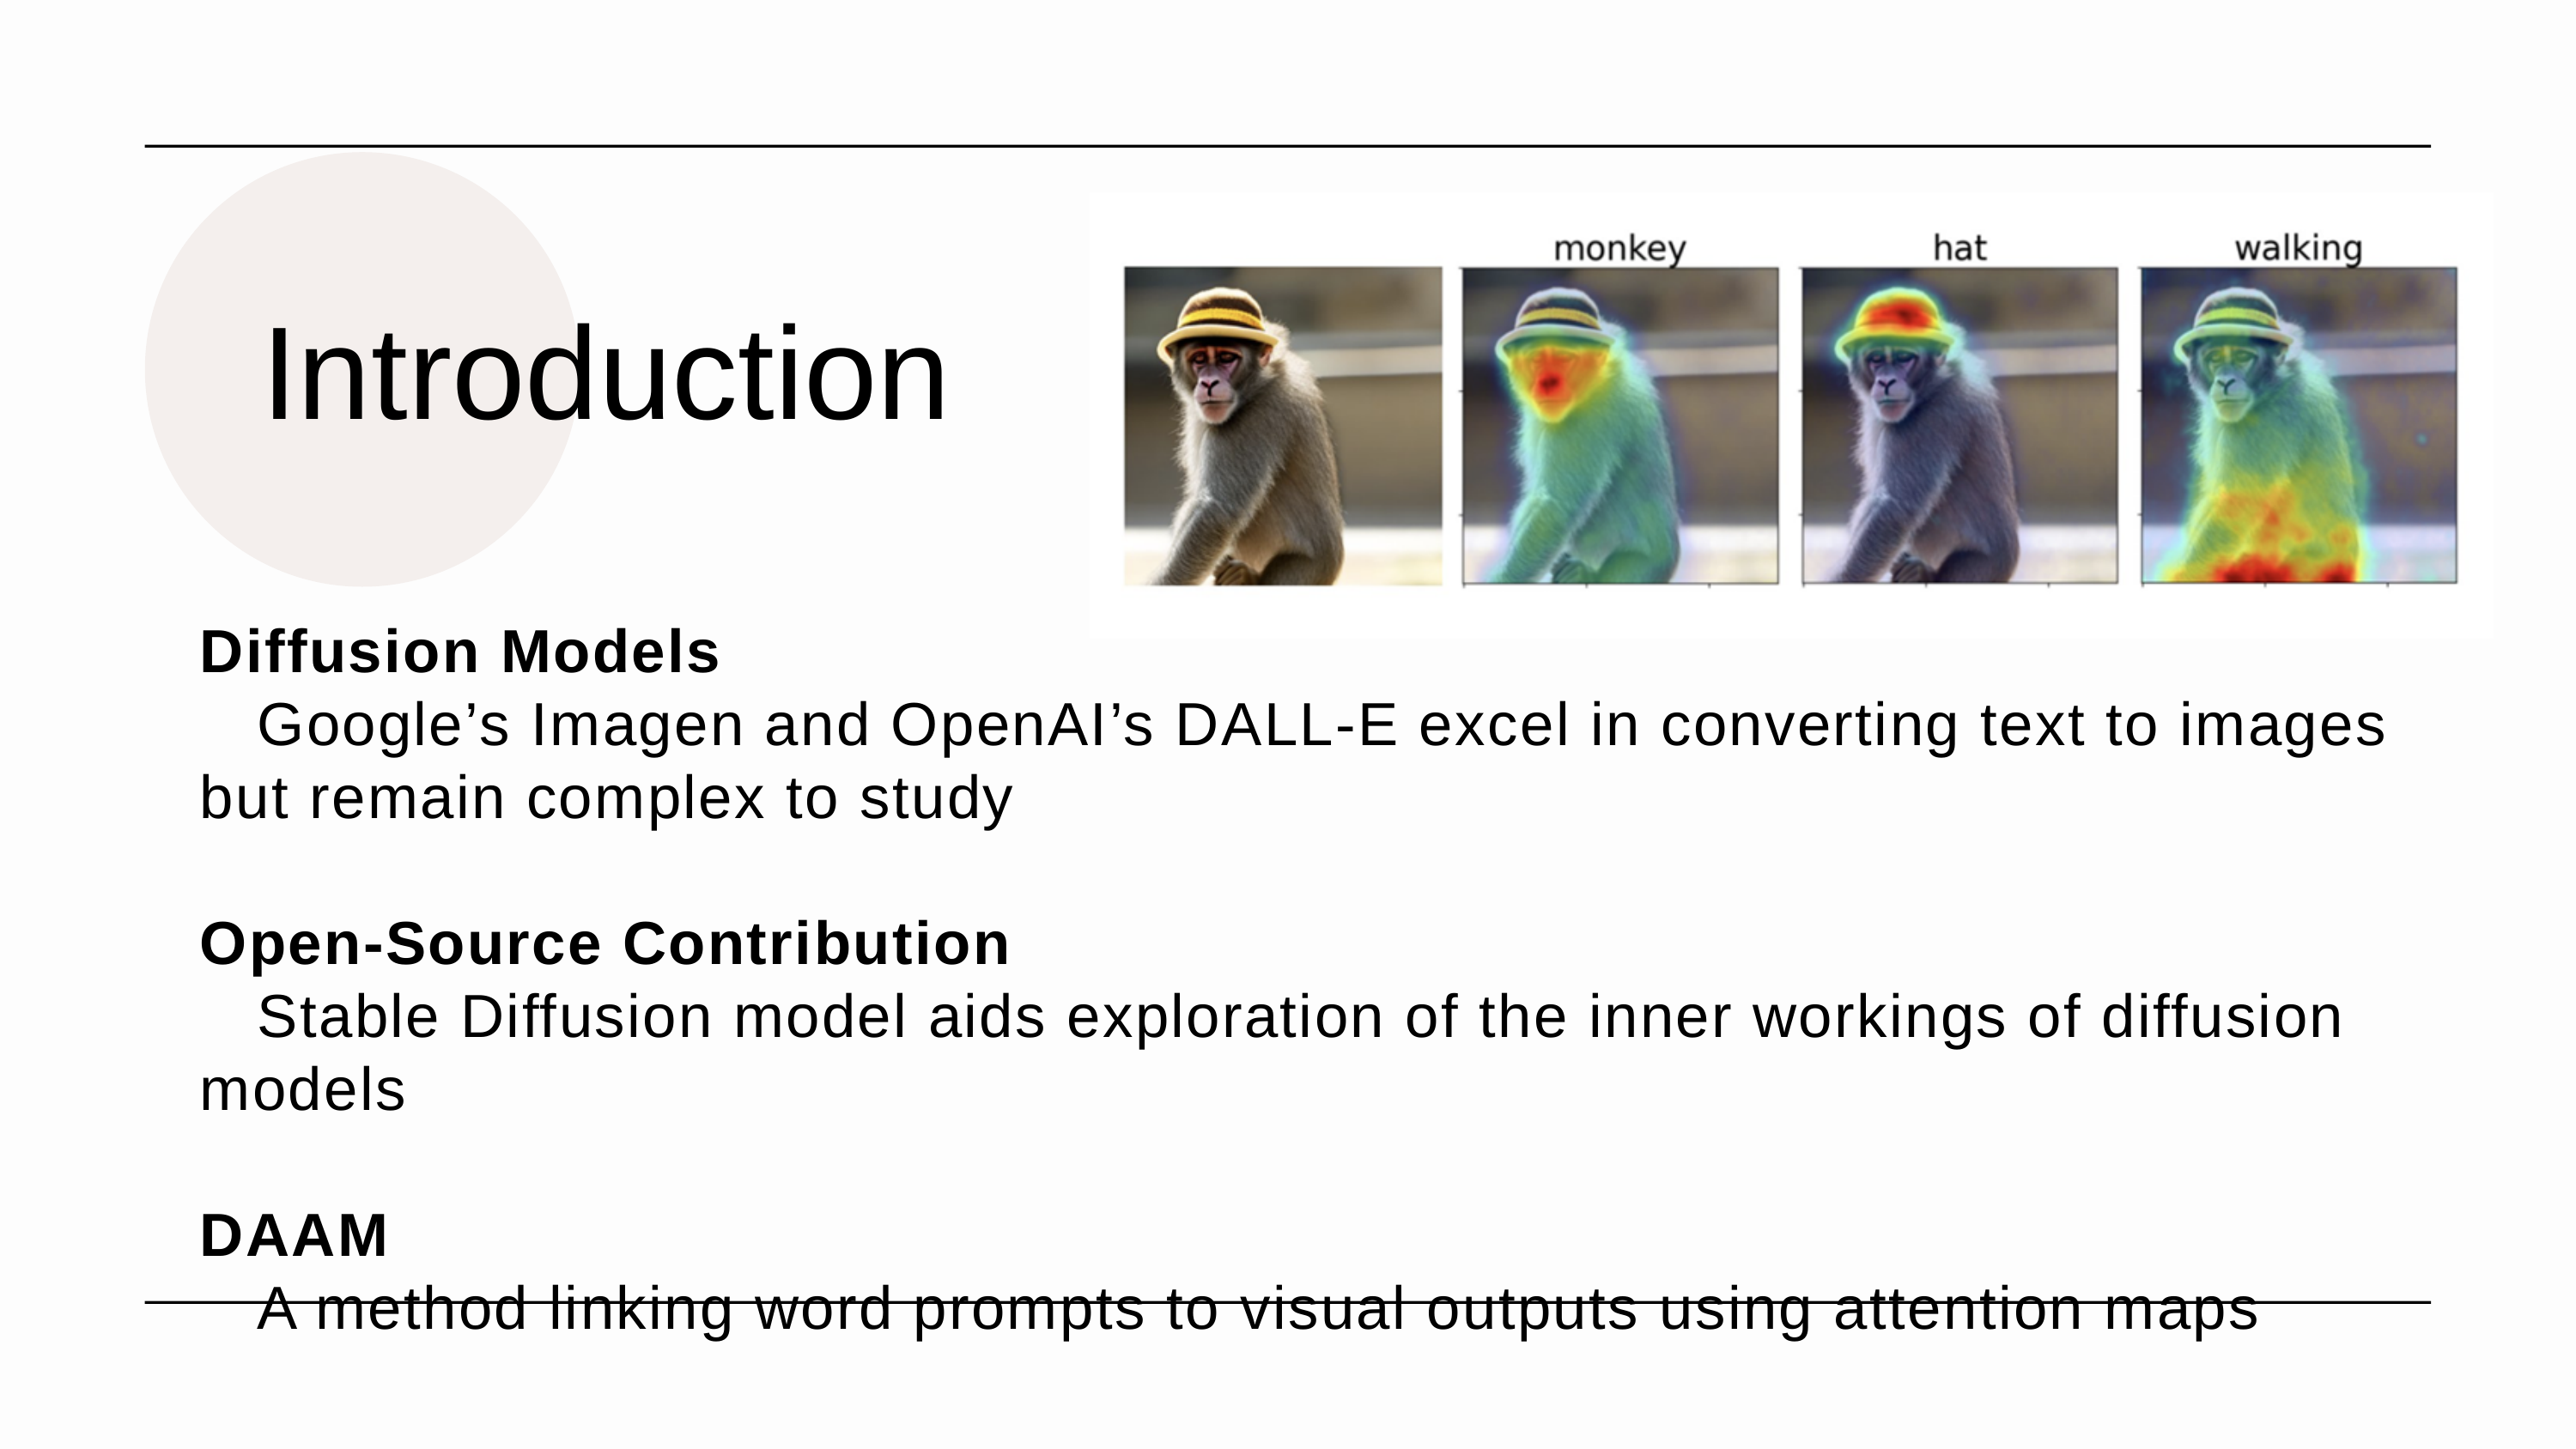

Introduction
Diffusion Models
   Google’s Imagen and OpenAI’s DALL-E excel in converting text to images but remain complex to study

Open-Source Contribution
   Stable Diffusion model aids exploration of the inner workings of diffusion models

DAAM
   A method linking word prompts to visual outputs using attention maps